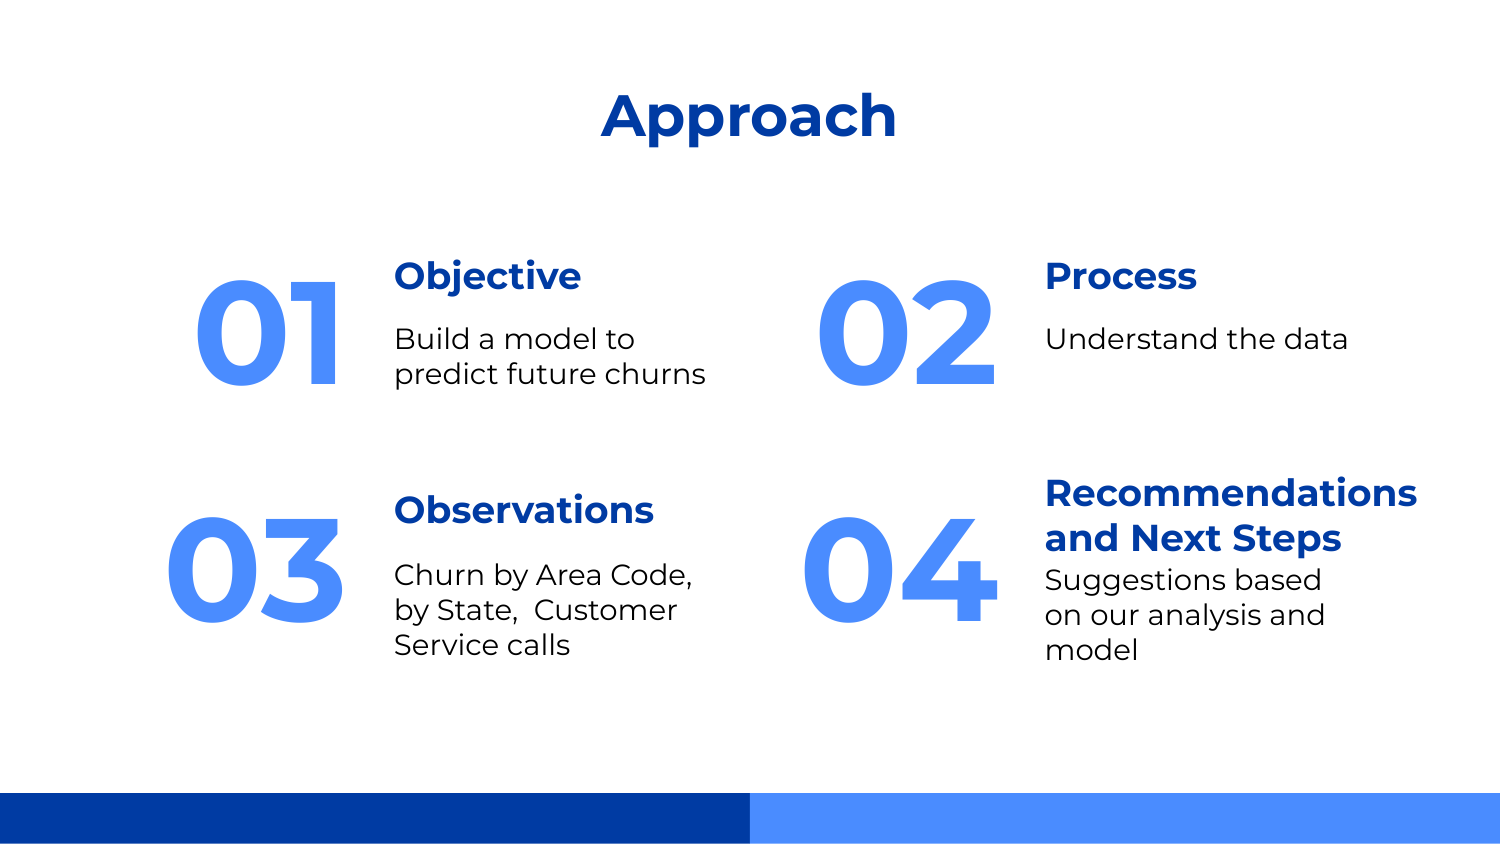

# Approach
Objective
Process
01
02
Build a model to predict future churns
Understand the data

Recommendations
and Next Steps
Observations
03
04
Churn by Area Code, by State,  Customer Service calls

Suggestions based on our analysis and model